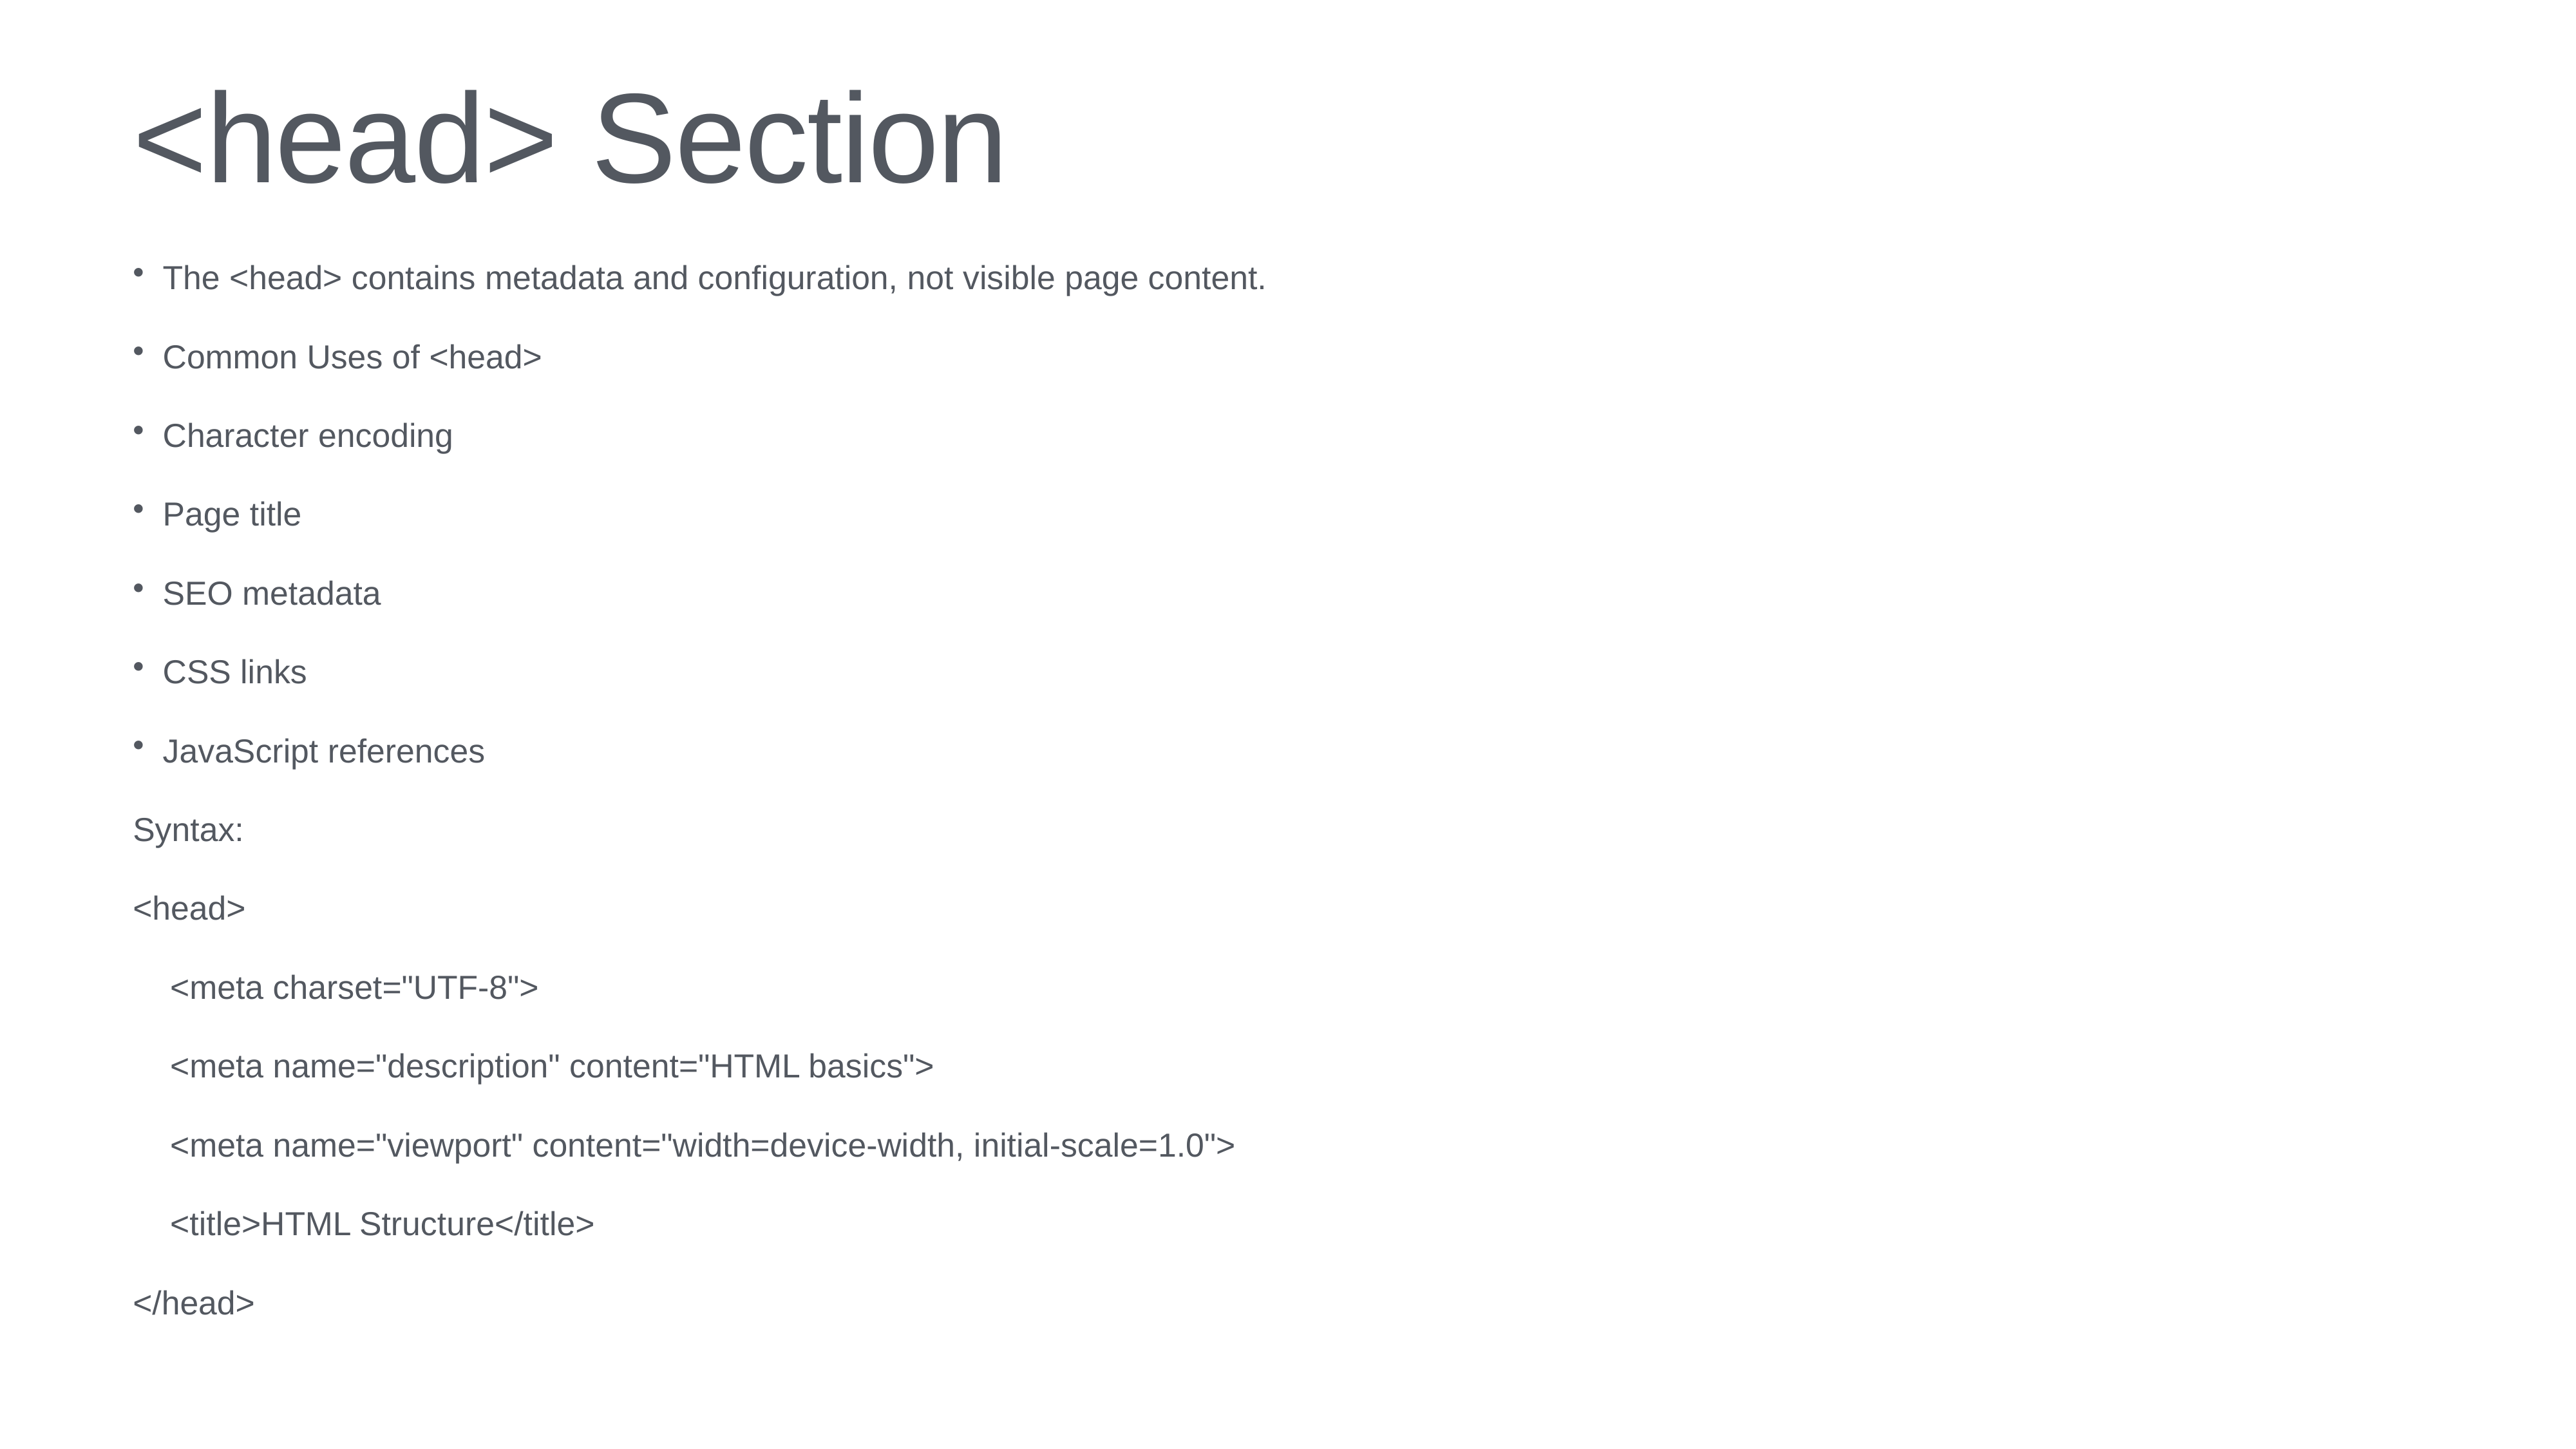

# <head> Section
The <head> contains metadata and configuration, not visible page content.
Common Uses of <head>
Character encoding
Page title
SEO metadata
CSS links
JavaScript references
Syntax:
<head>
    <meta charset="UTF-8">
    <meta name="description" content="HTML basics">
    <meta name="viewport" content="width=device-width, initial-scale=1.0">
    <title>HTML Structure</title>
</head>